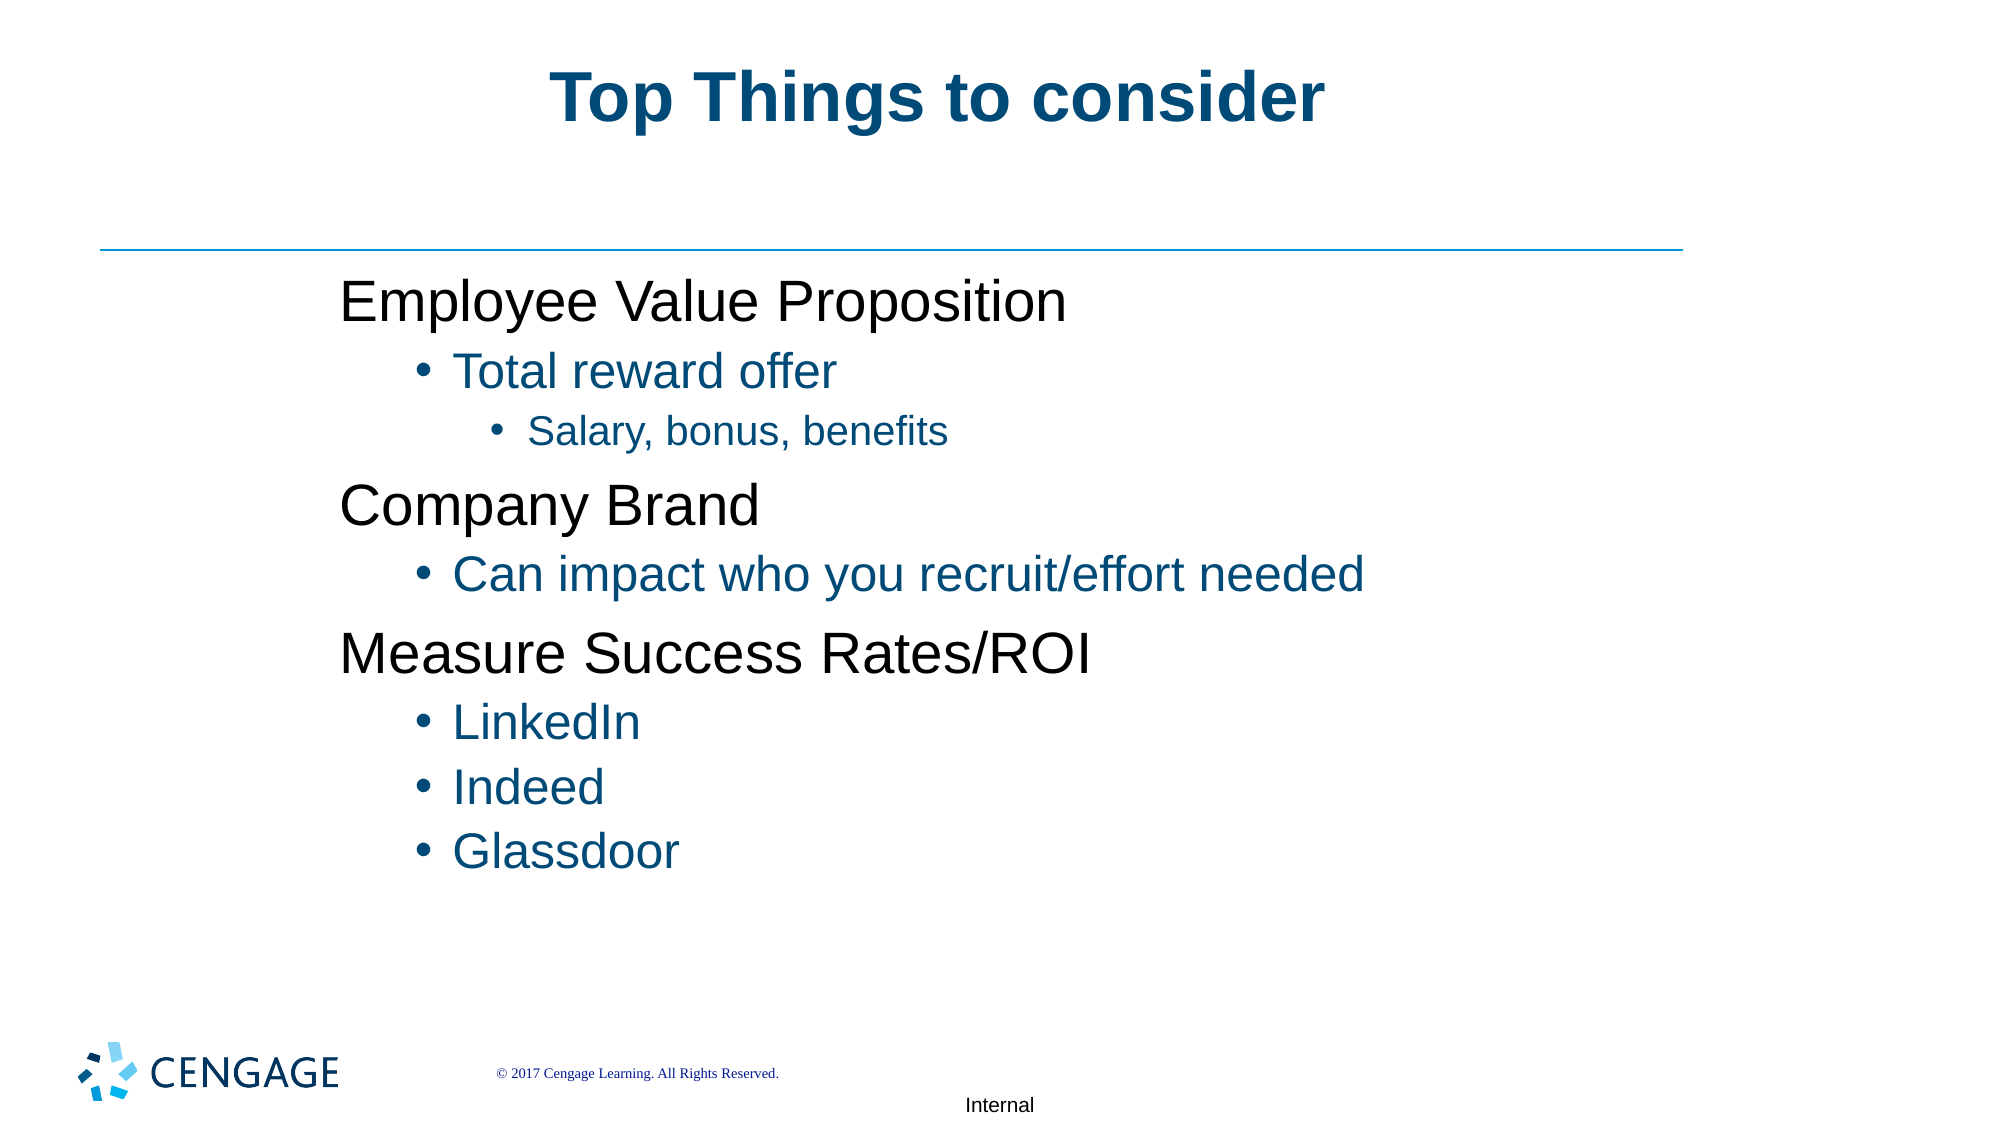

# Top Things to consider
Employee Value Proposition
Total reward offer
Salary, bonus, benefits
Company Brand
Can impact who you recruit/effort needed
Measure Success Rates/ROI
LinkedIn
Indeed
Glassdoor

© 2017 Cengage Learning. All Rights Reserved.